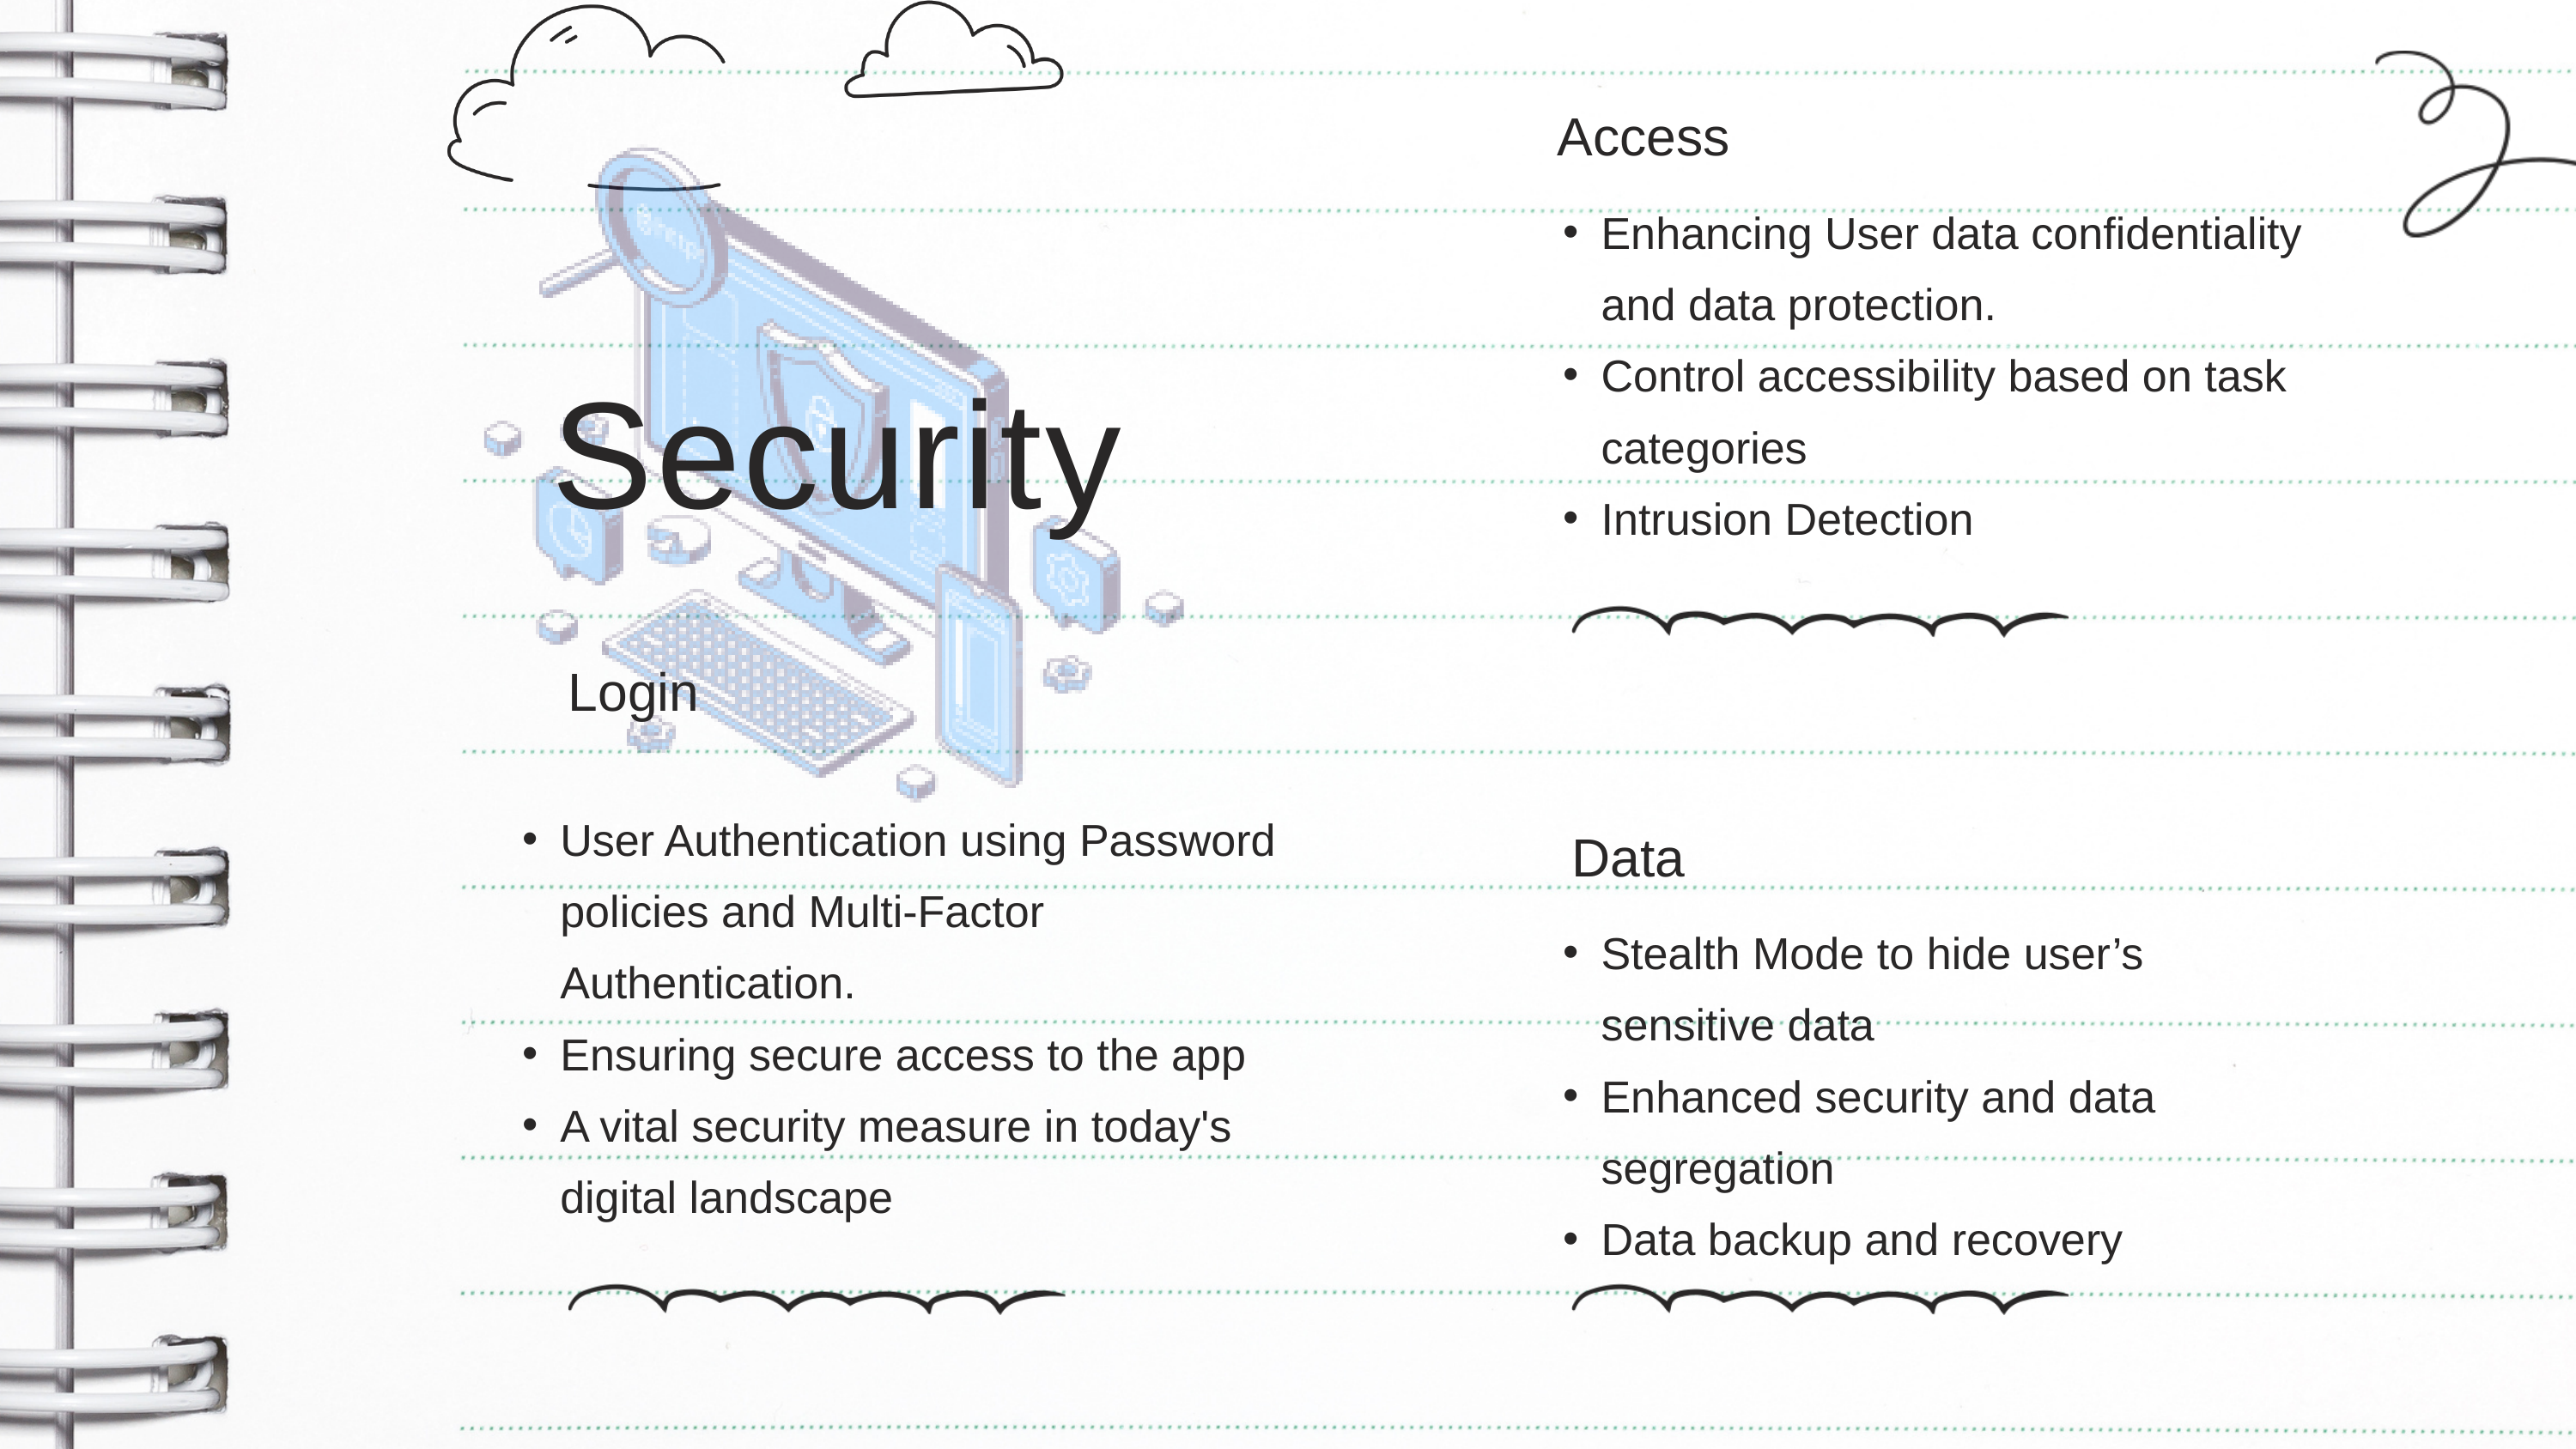

Access

Enhancing User data confidentiality and data protection.
Control accessibility based on task categories
Intrusion Detection
Security

Login
User Authentication using Password policies and Multi-Factor Authentication.
Ensuring secure access to the app
A vital security measure in today's digital landscape

Data
Stealth Mode to hide user’s sensitive data
Enhanced security and data segregation
Data backup and recovery